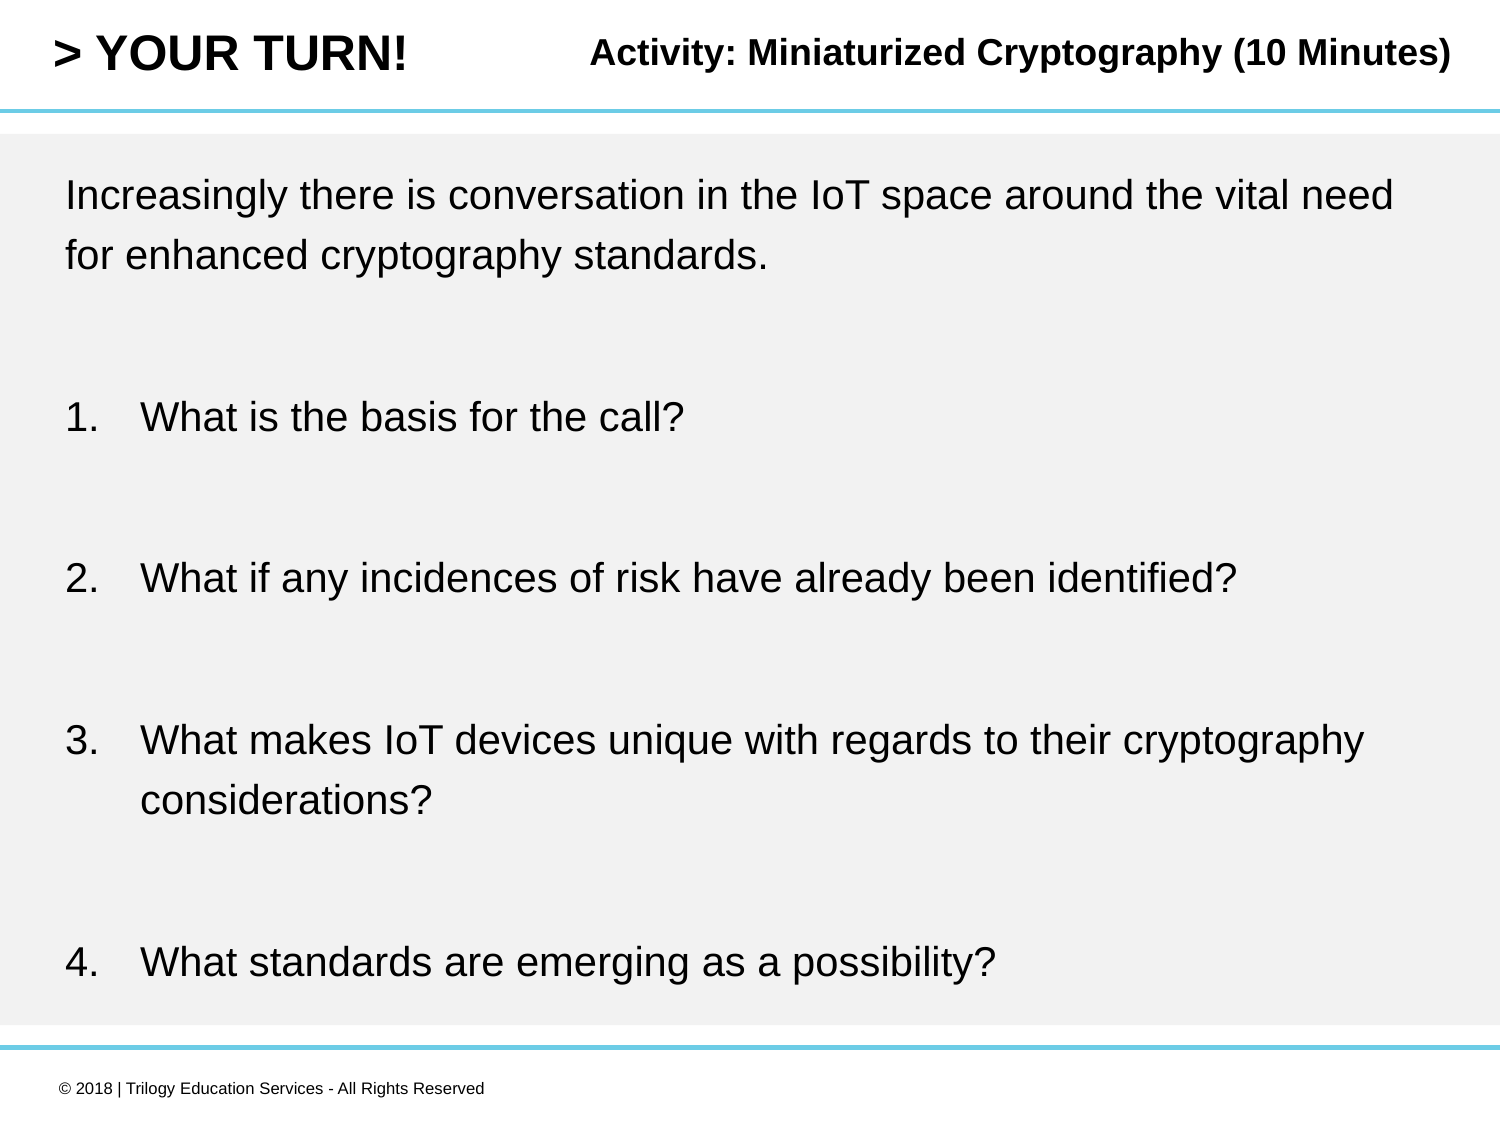

Activity: Miniaturized Cryptography (10 Minutes)
Increasingly there is conversation in the IoT space around the vital need for enhanced cryptography standards.

What is the basis for the call?

What if any incidences of risk have already been identified?

What makes IoT devices unique with regards to their cryptography considerations?

What standards are emerging as a possibility?